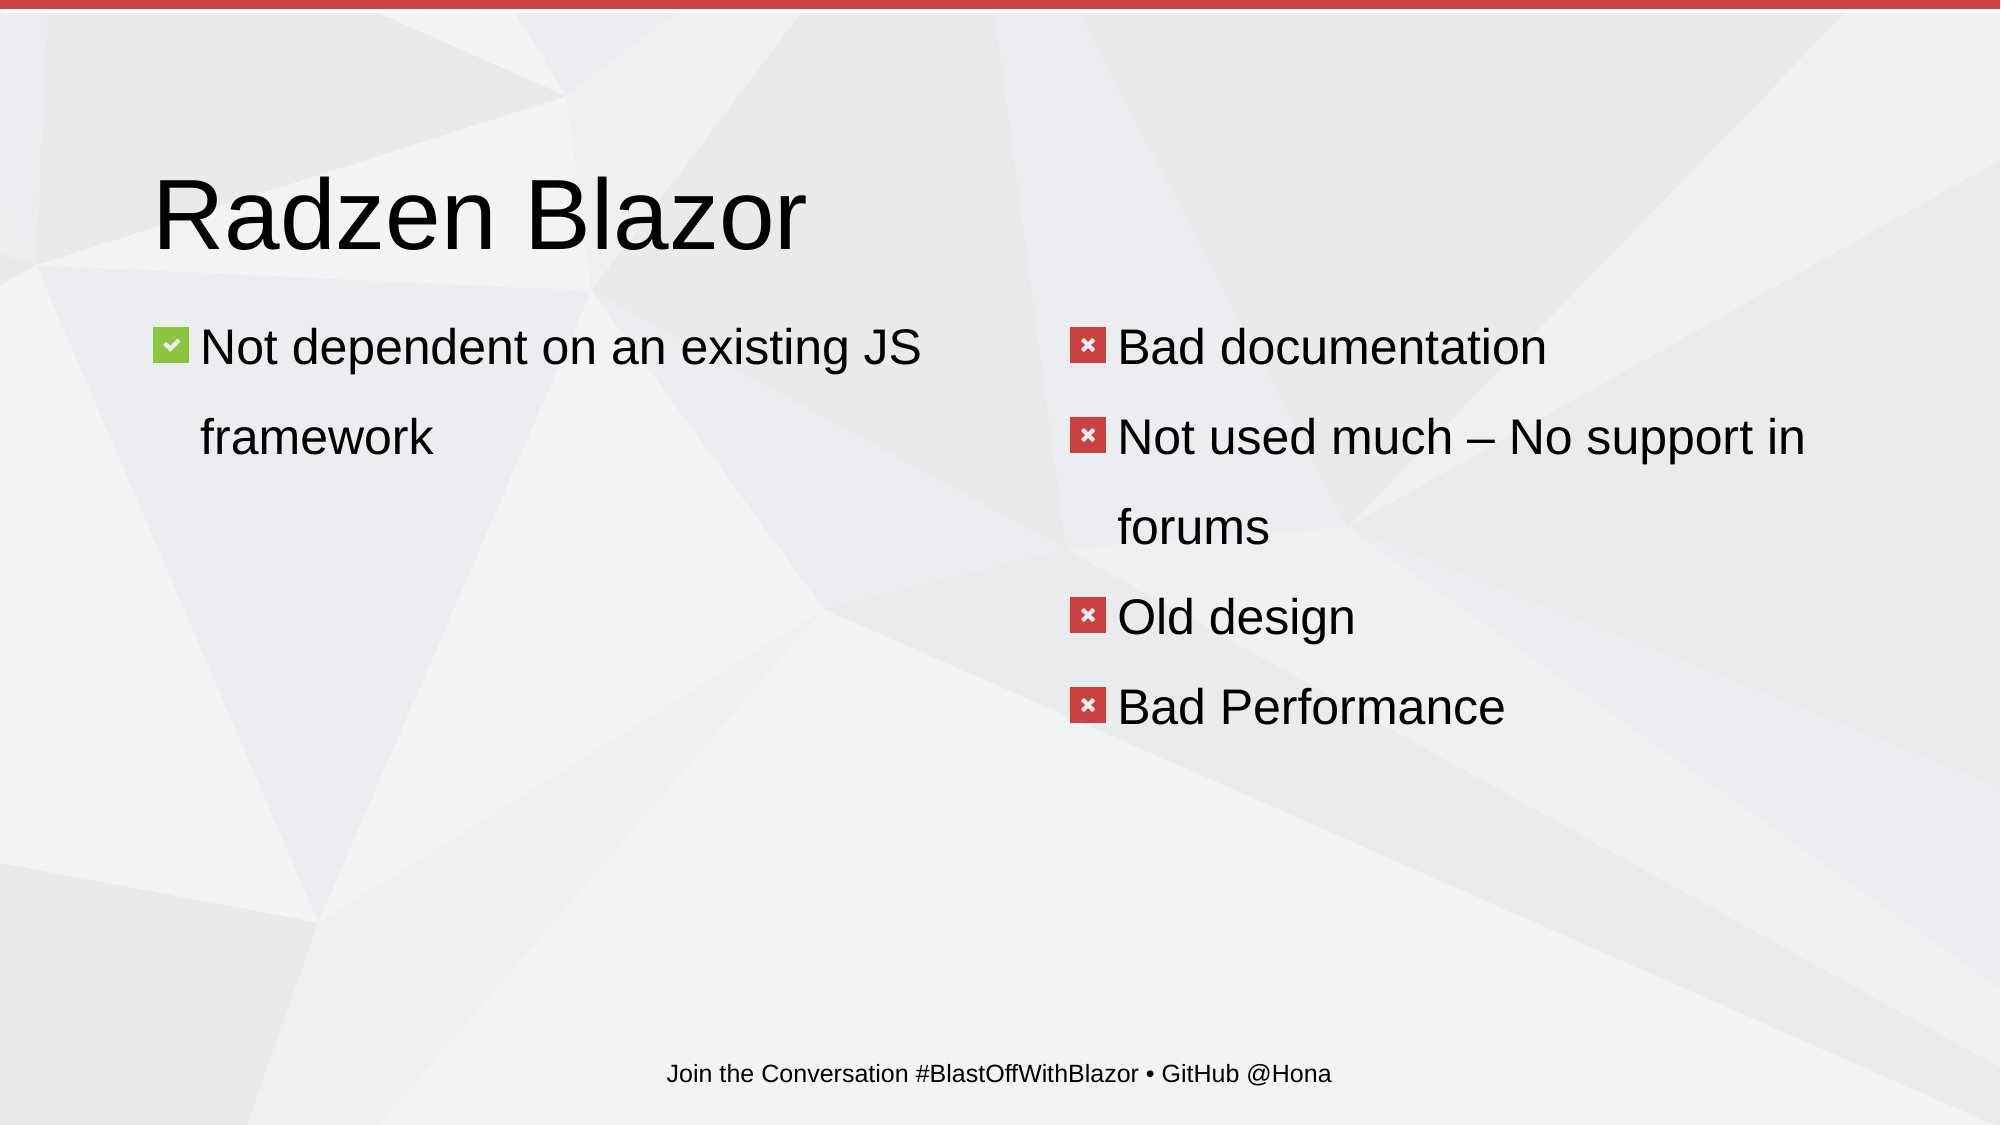

# Radzen Blazor
Not dependent on an existing JS framework
Bad documentation
Not used much – No support in forums
Old design
Bad Performance

Join the Conversation #BlastOffWithBlazor • GitHub @Hona